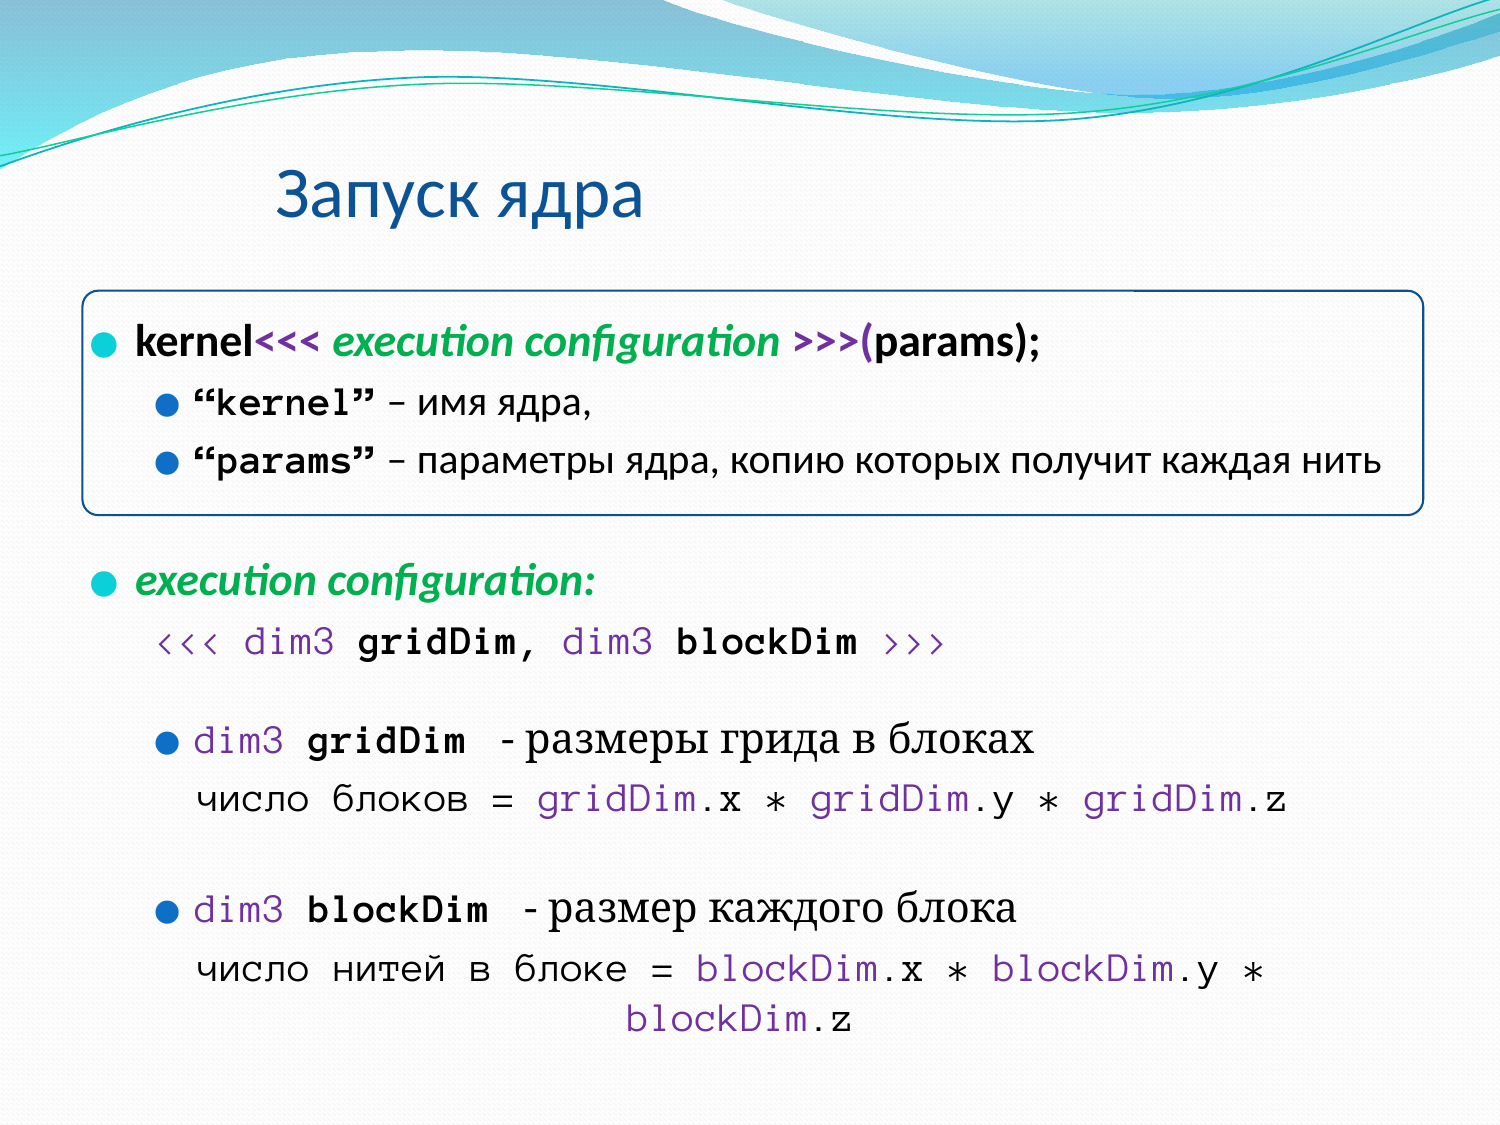

# Запуск ядра

kernel<<< execution configuration >>>(params);
“kernel” – имя ядра,
“params” – параметры ядра, копию которых получит каждая нить

execution configuration:
<<< dim3 gridDim, dim3 blockDim >>>

dim3 gridDim  - размеры грида в блоках
    число блоков = gridDim.x * gridDim.y * gridDim.z

dim3 blockDim  - размер каждого блока
    число нитей в блоке = blockDim.x * blockDim.y * 				 blockDim.z